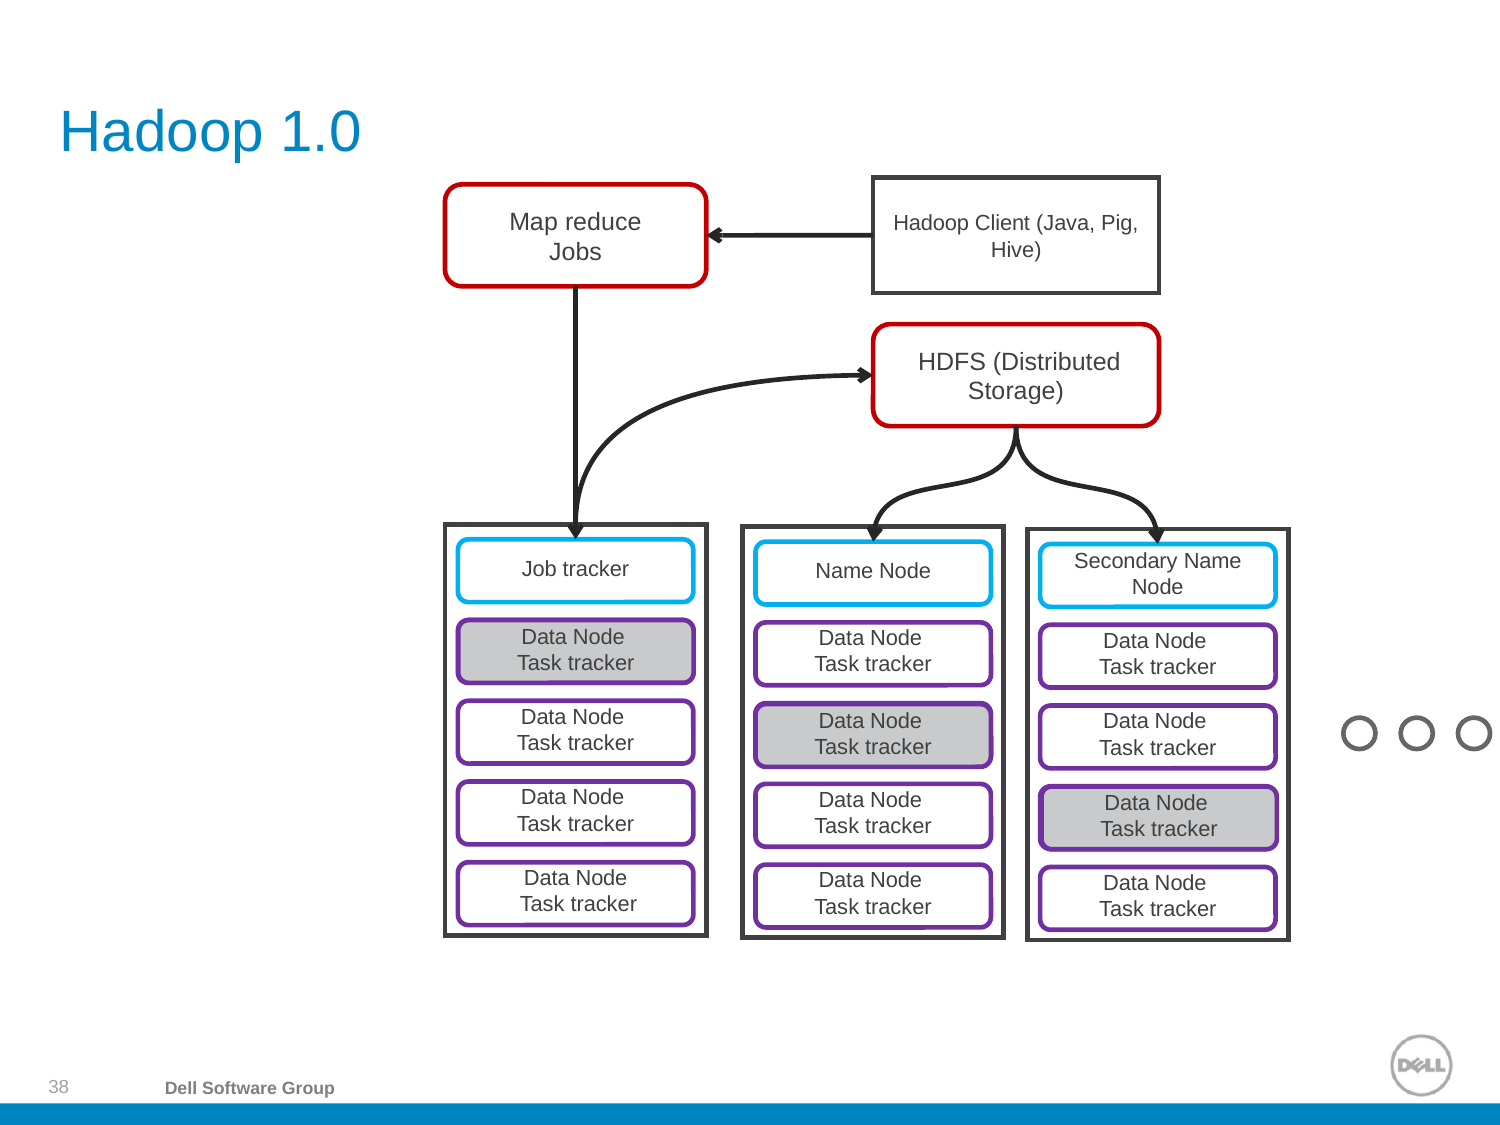

# Hadoop 1.0
Hadoop Client (Java, Pig, Hive)
 Map reduce
Jobs
 HDFS (Distributed Storage)

Job tracker
Name Node
Secondary Name Node
Data Node Task tracker
Data Node
Task tracker
Data Node
Task tracker
Data Node
Task tracker
Data Node
Task tracker
Data Node Task tracker
Data Node
Task tracker
Data Node
Task tracker

Data Node
Task tracker
Data Node
Task tracker
Data Node Task tracker
Data Node
Task tracker
Data Node
 Task tracker
Data Node
Task tracker
Data Node
Task tracker